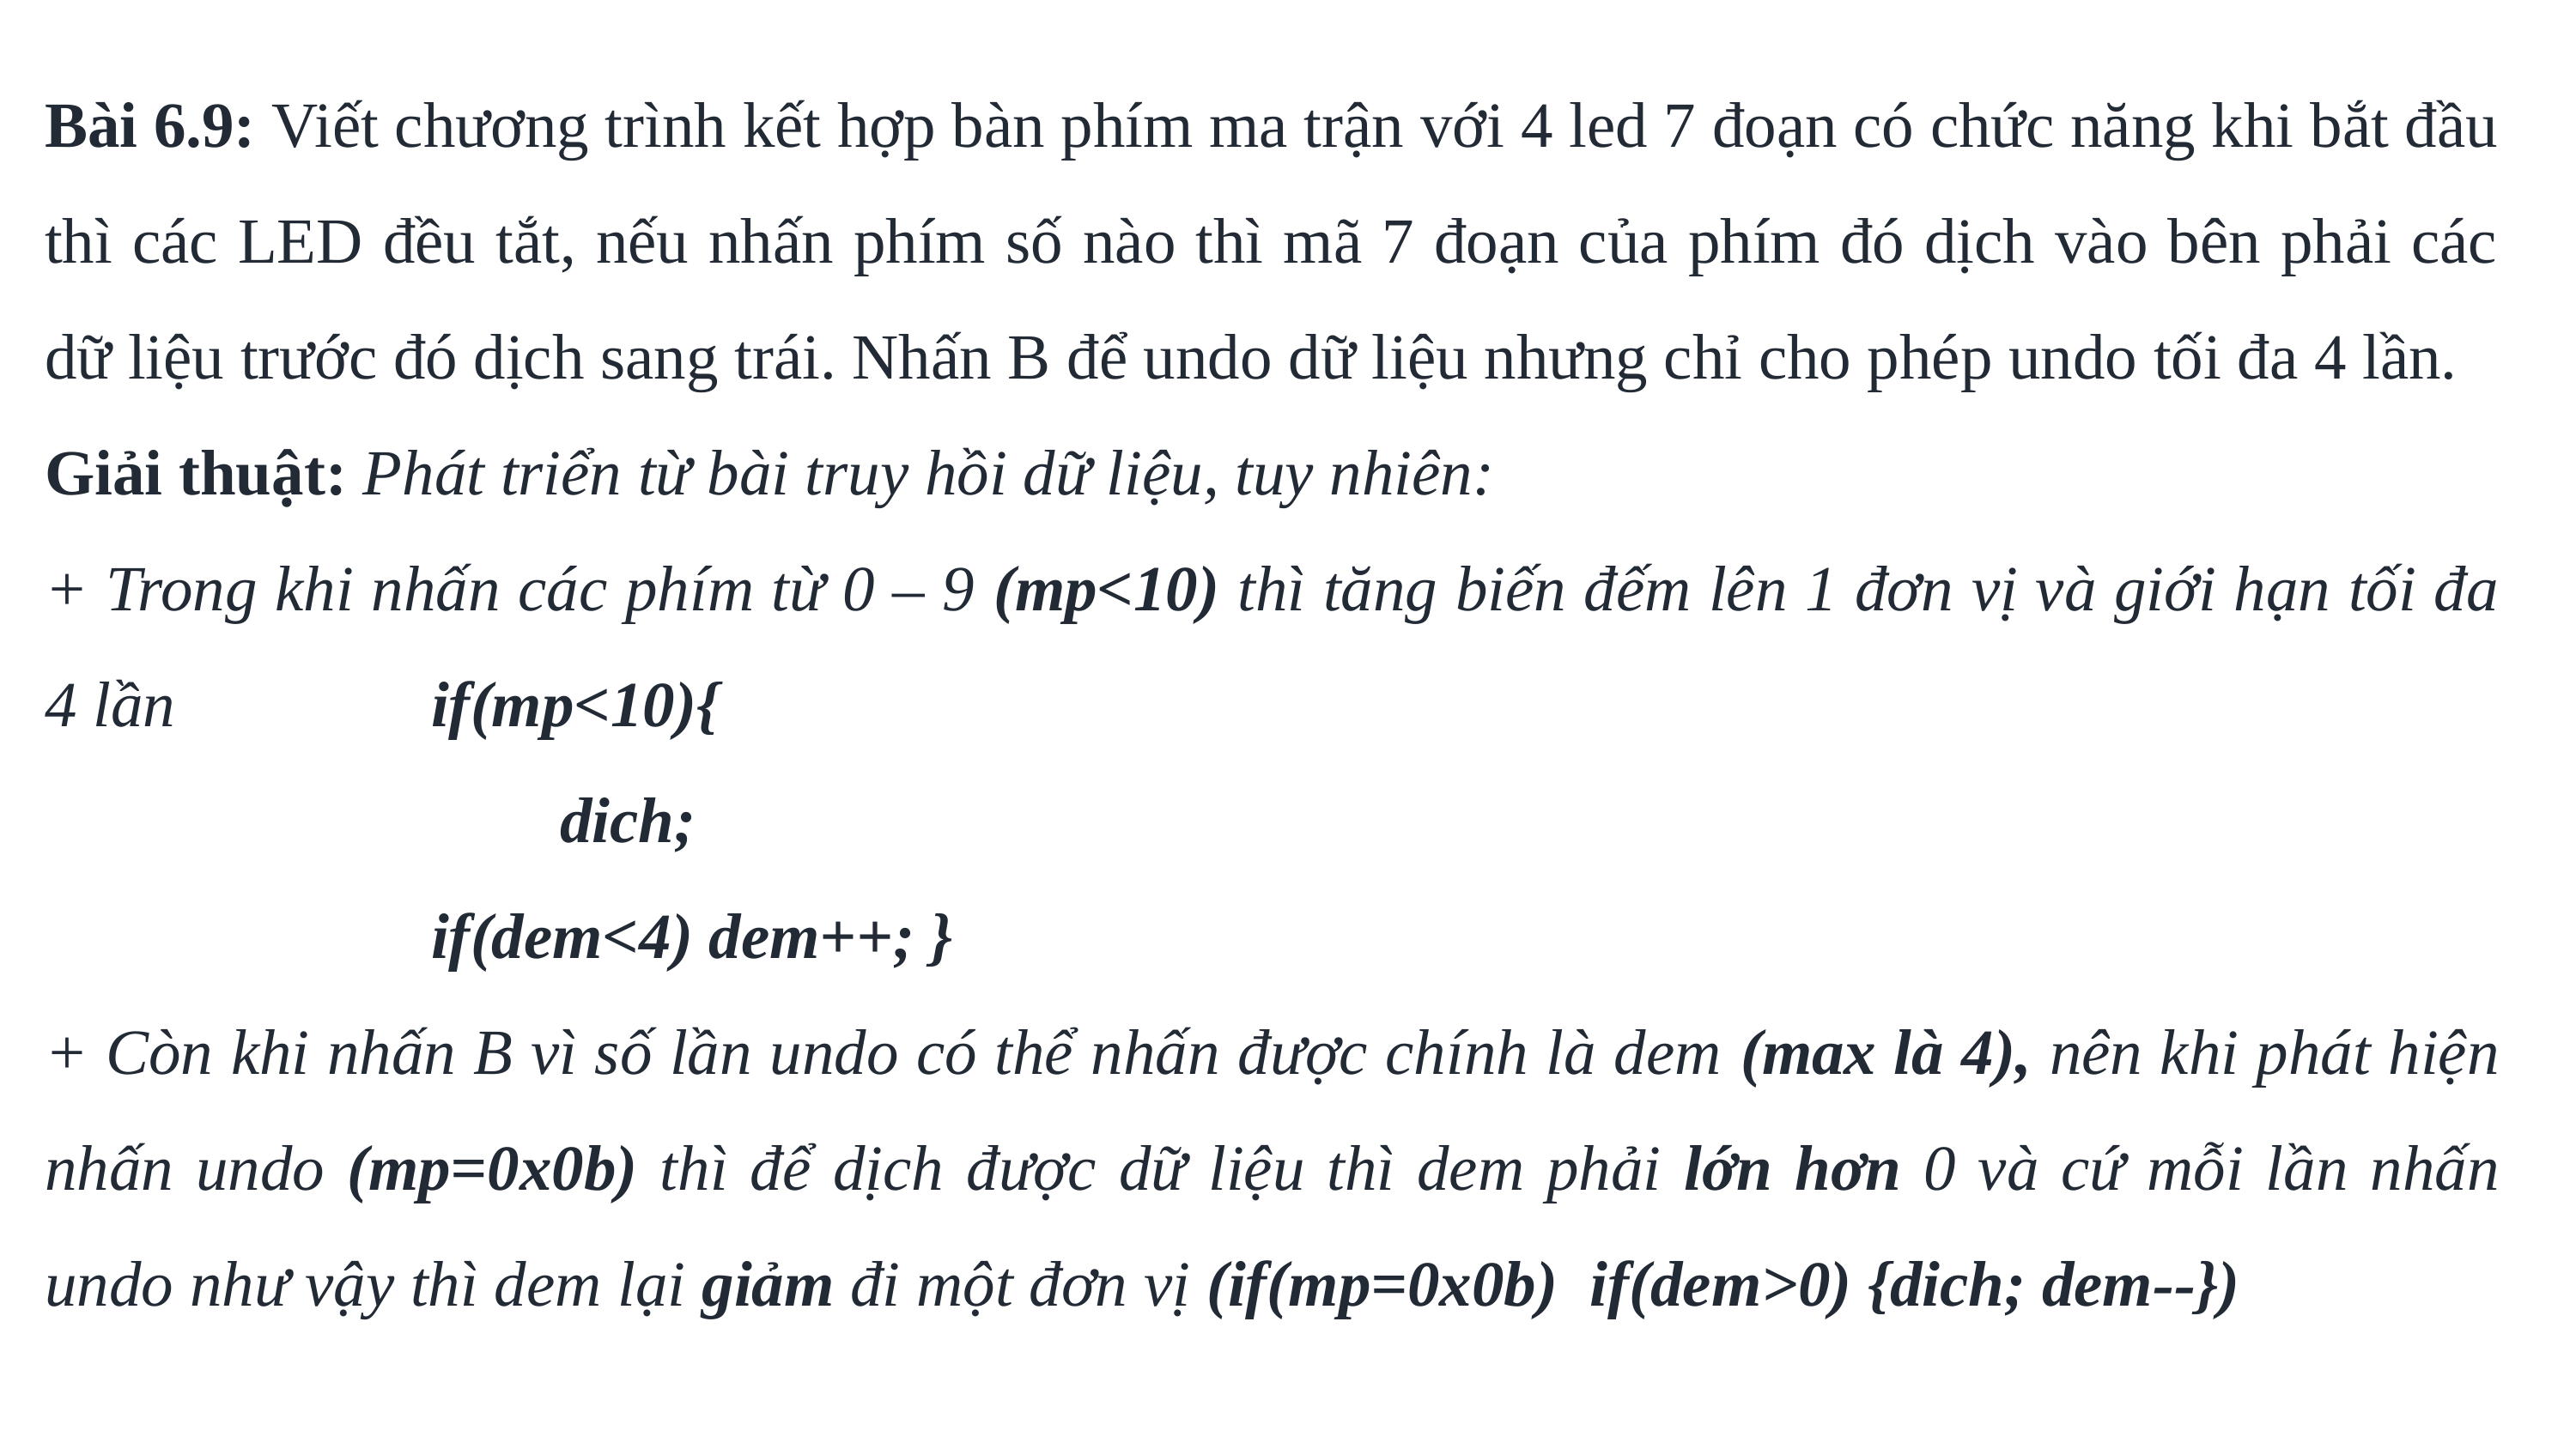

Bài 6.9: Viết chương trình kết hợp bàn phím ma trận với 4 led 7 đoạn có chức năng khi bắt đầu thì các LED đều tắt, nếu nhấn phím số nào thì mã 7 đoạn của phím đó dịch vào bên phải các dữ liệu trước đó dịch sang trái. Nhấn B để undo dữ liệu nhưng chỉ cho phép undo tối đa 4 lần.
Giải thuật: Phát triển từ bài truy hồi dữ liệu, tuy nhiên:
+ Trong khi nhấn các phím từ 0 – 9 (mp<10) thì tăng biến đếm lên 1 đơn vị và giới hạn tối đa 4 lần 		if(mp<10){
				dich;
			if(dem<4) dem++; }
+ Còn khi nhấn B vì số lần undo có thể nhấn được chính là dem (max là 4), nên khi phát hiện nhấn undo (mp=0x0b) thì để dịch được dữ liệu thì dem phải lớn hơn 0 và cứ mỗi lần nhấn undo như vậy thì dem lại giảm đi một đơn vị (if(mp=0x0b)  if(dem>0) {dich; dem--})